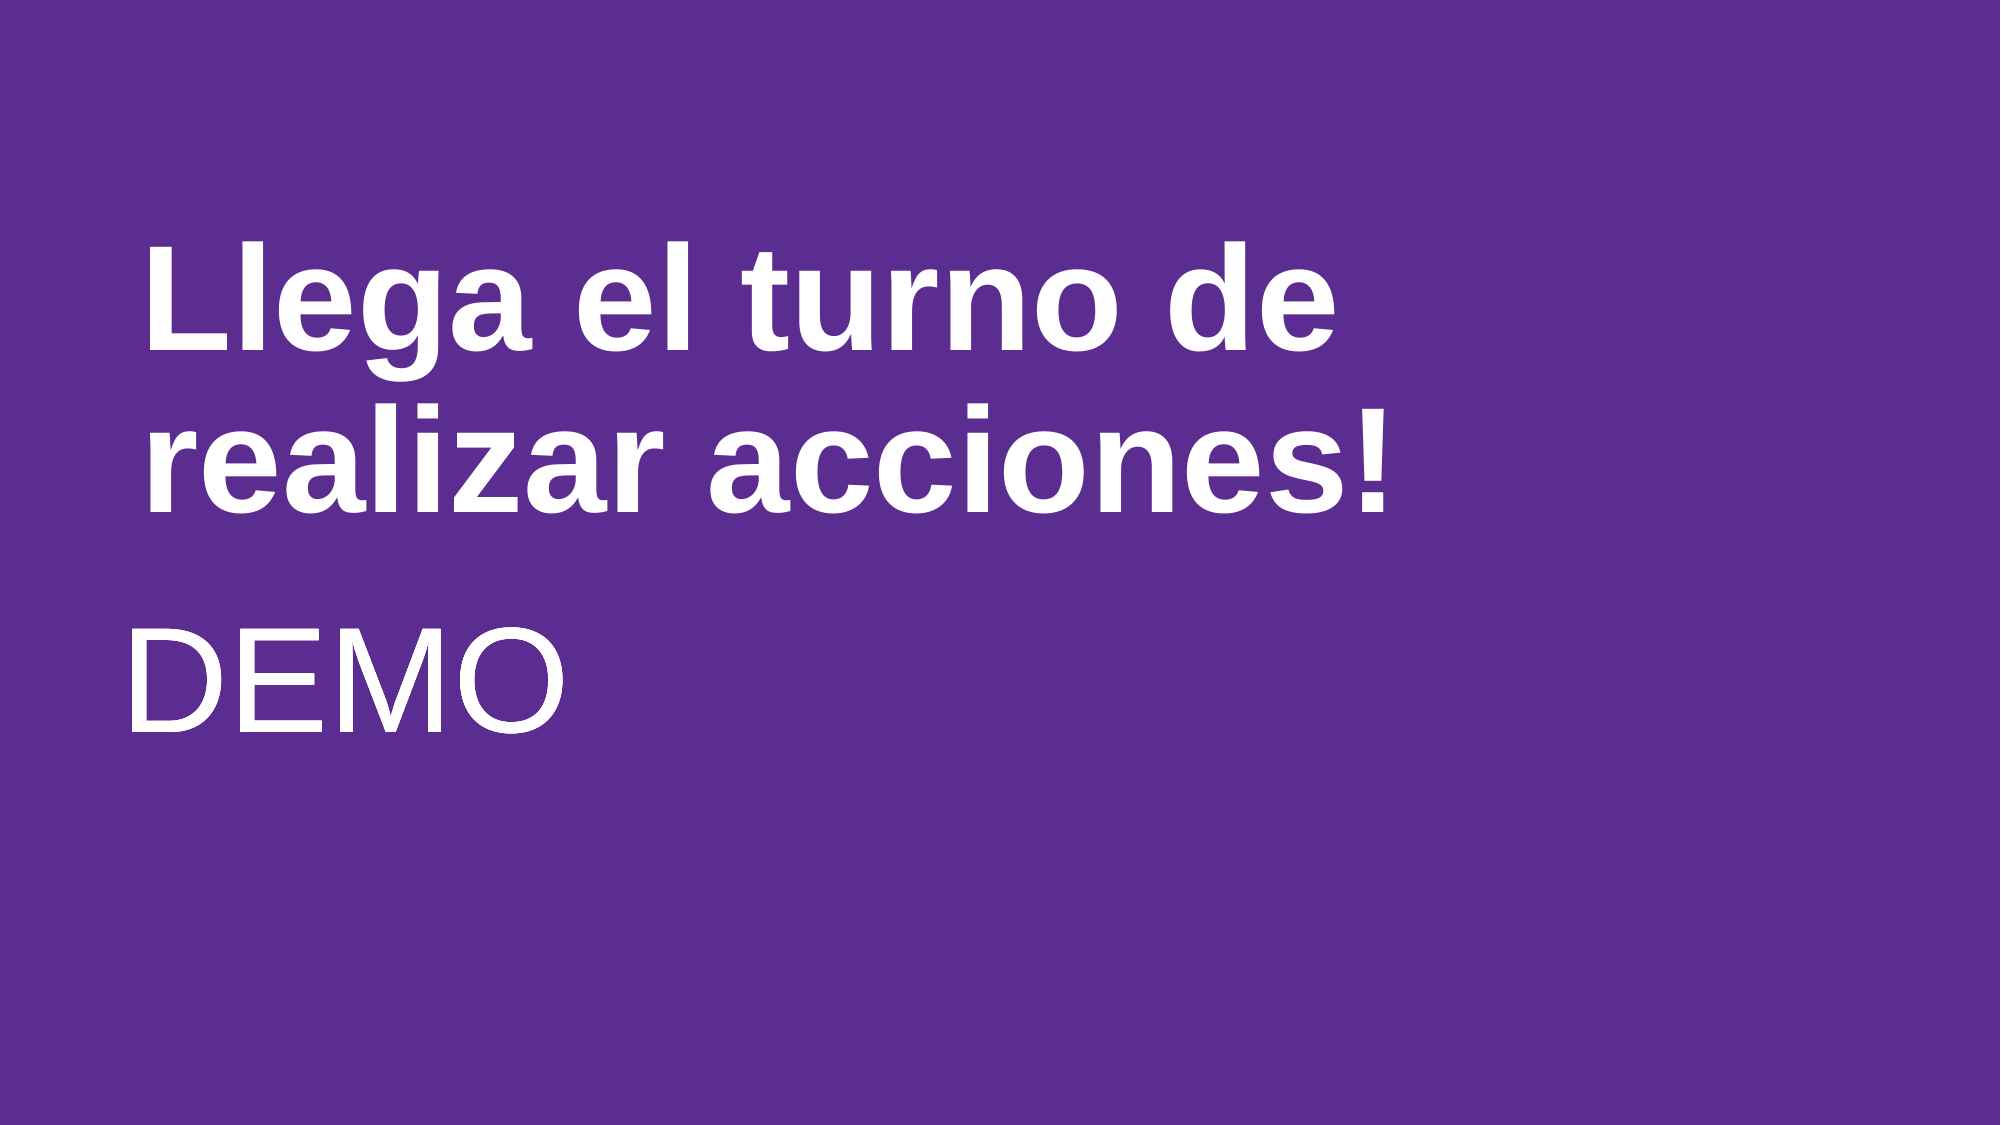

# Llega el turno de realizar acciones!